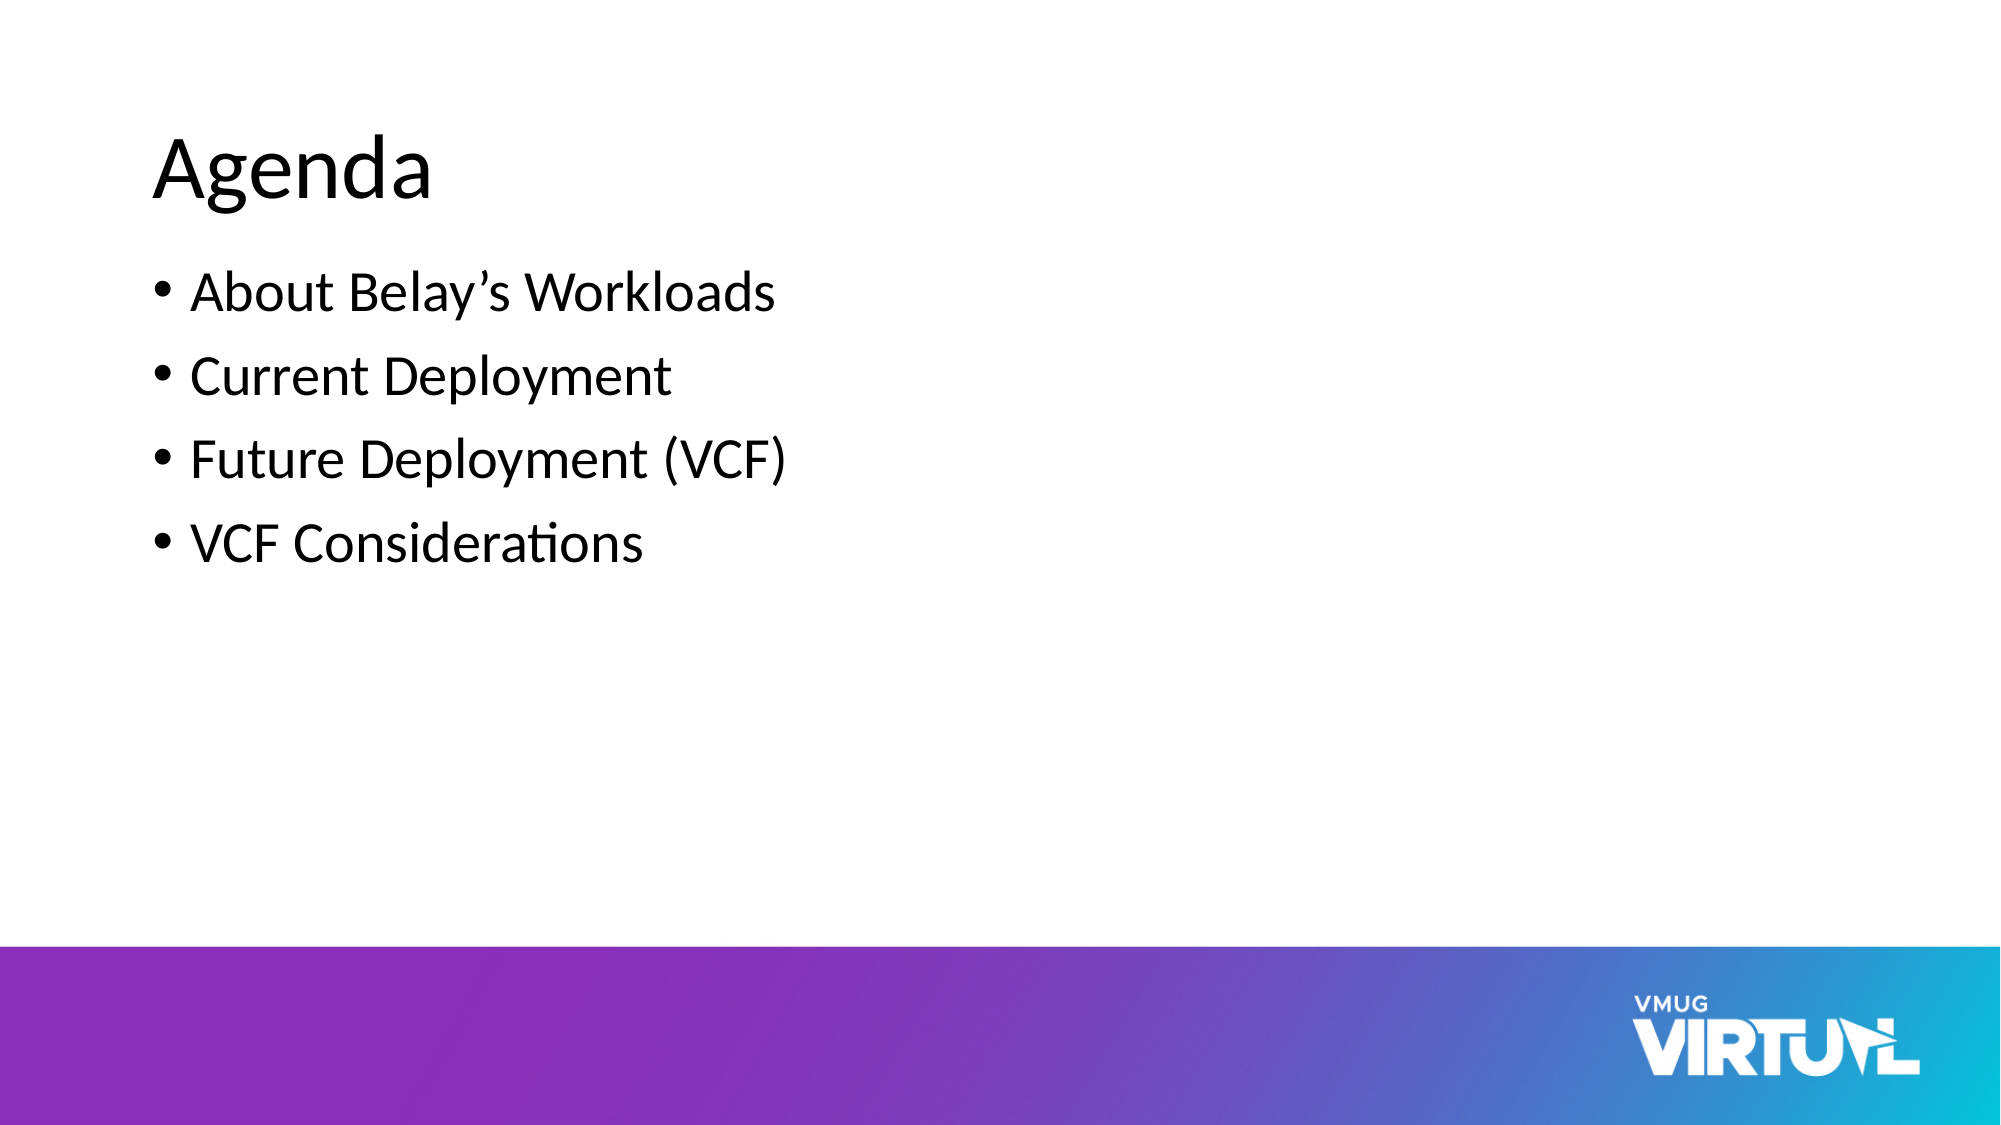

# Agenda
About Belay’s Workloads
Current Deployment
Future Deployment (VCF)
VCF Considerations